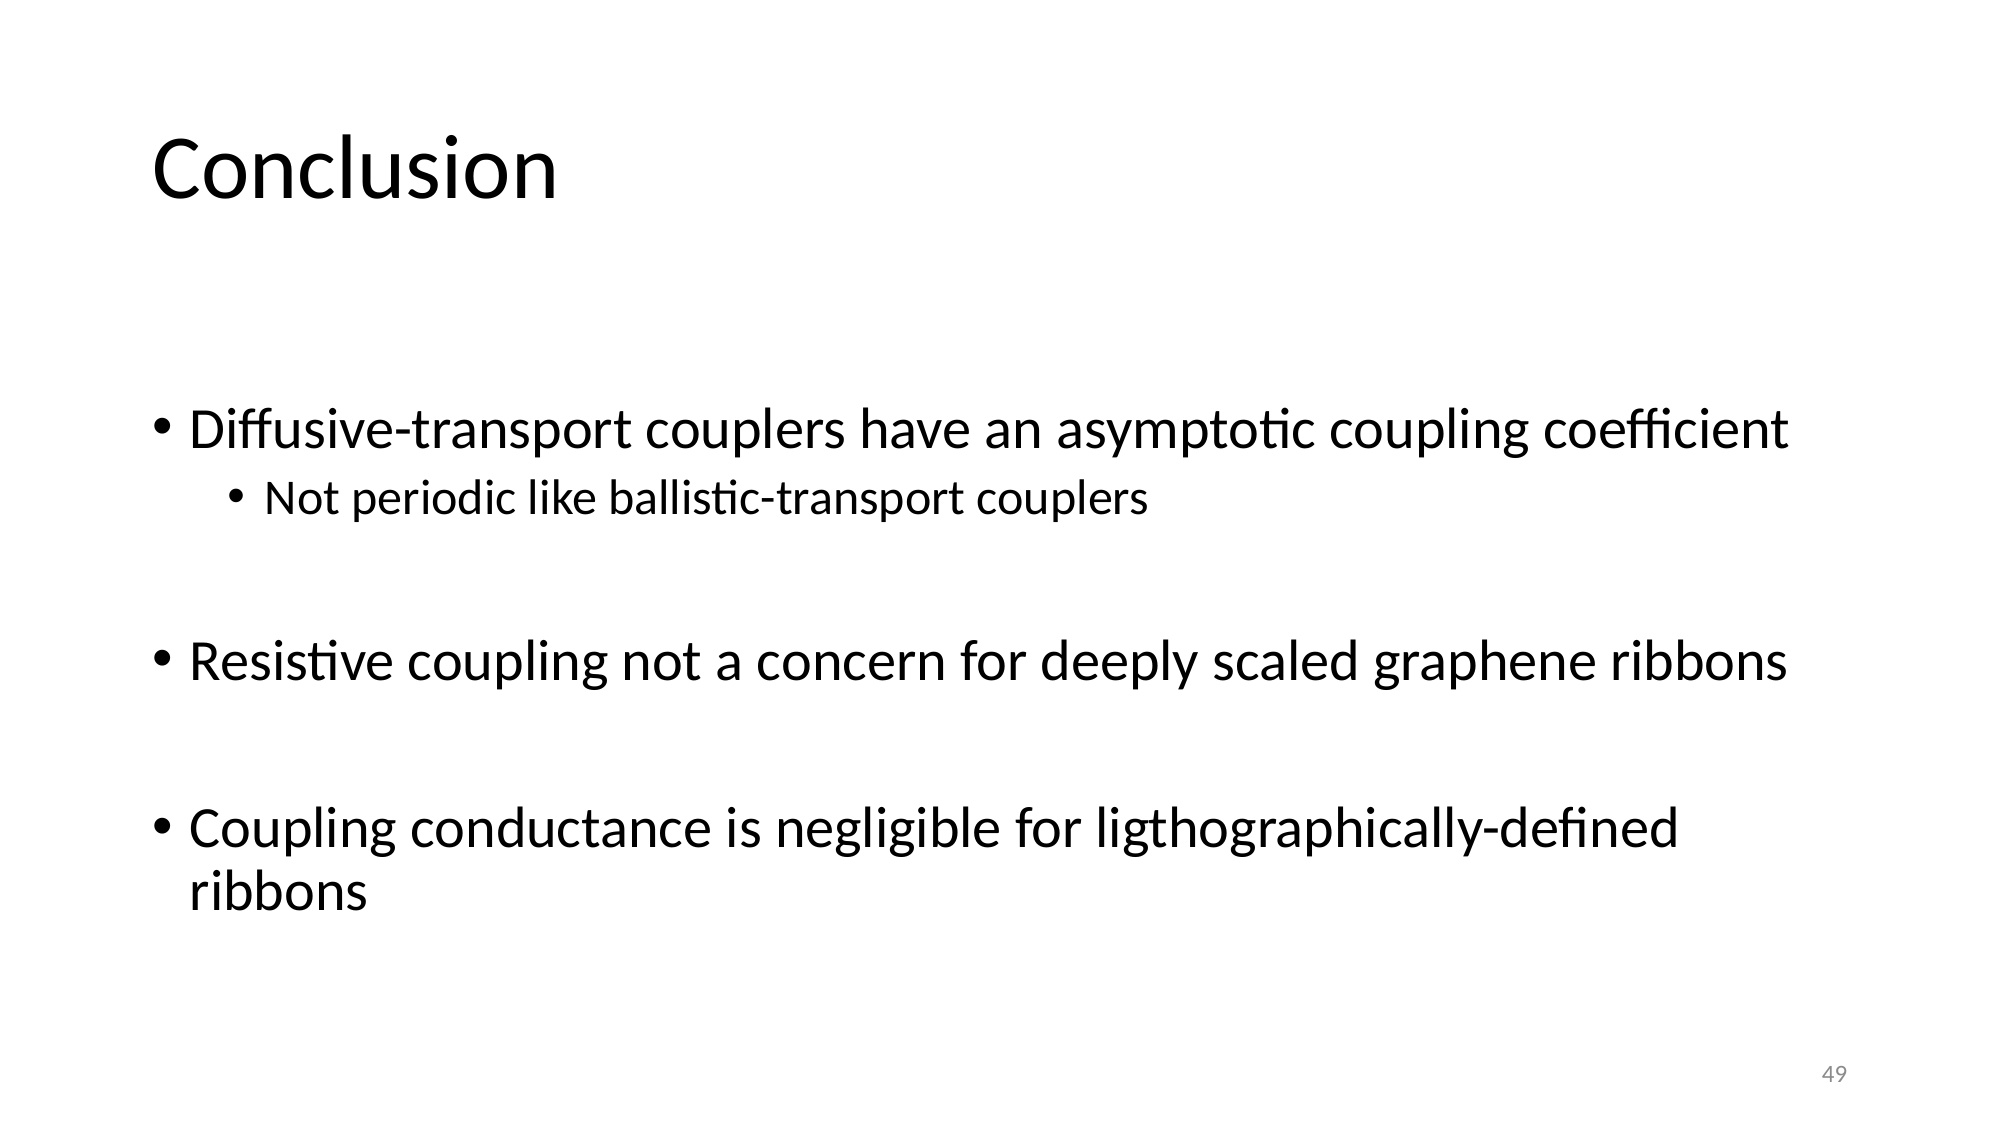

# Conclusion

Diffusive-transport couplers have an asymptotic coupling coefficient
Not periodic like ballistic-transport couplers

Resistive coupling not a concern for deeply scaled graphene ribbons

Coupling conductance is negligible for ligthographically-defined ribbons

49